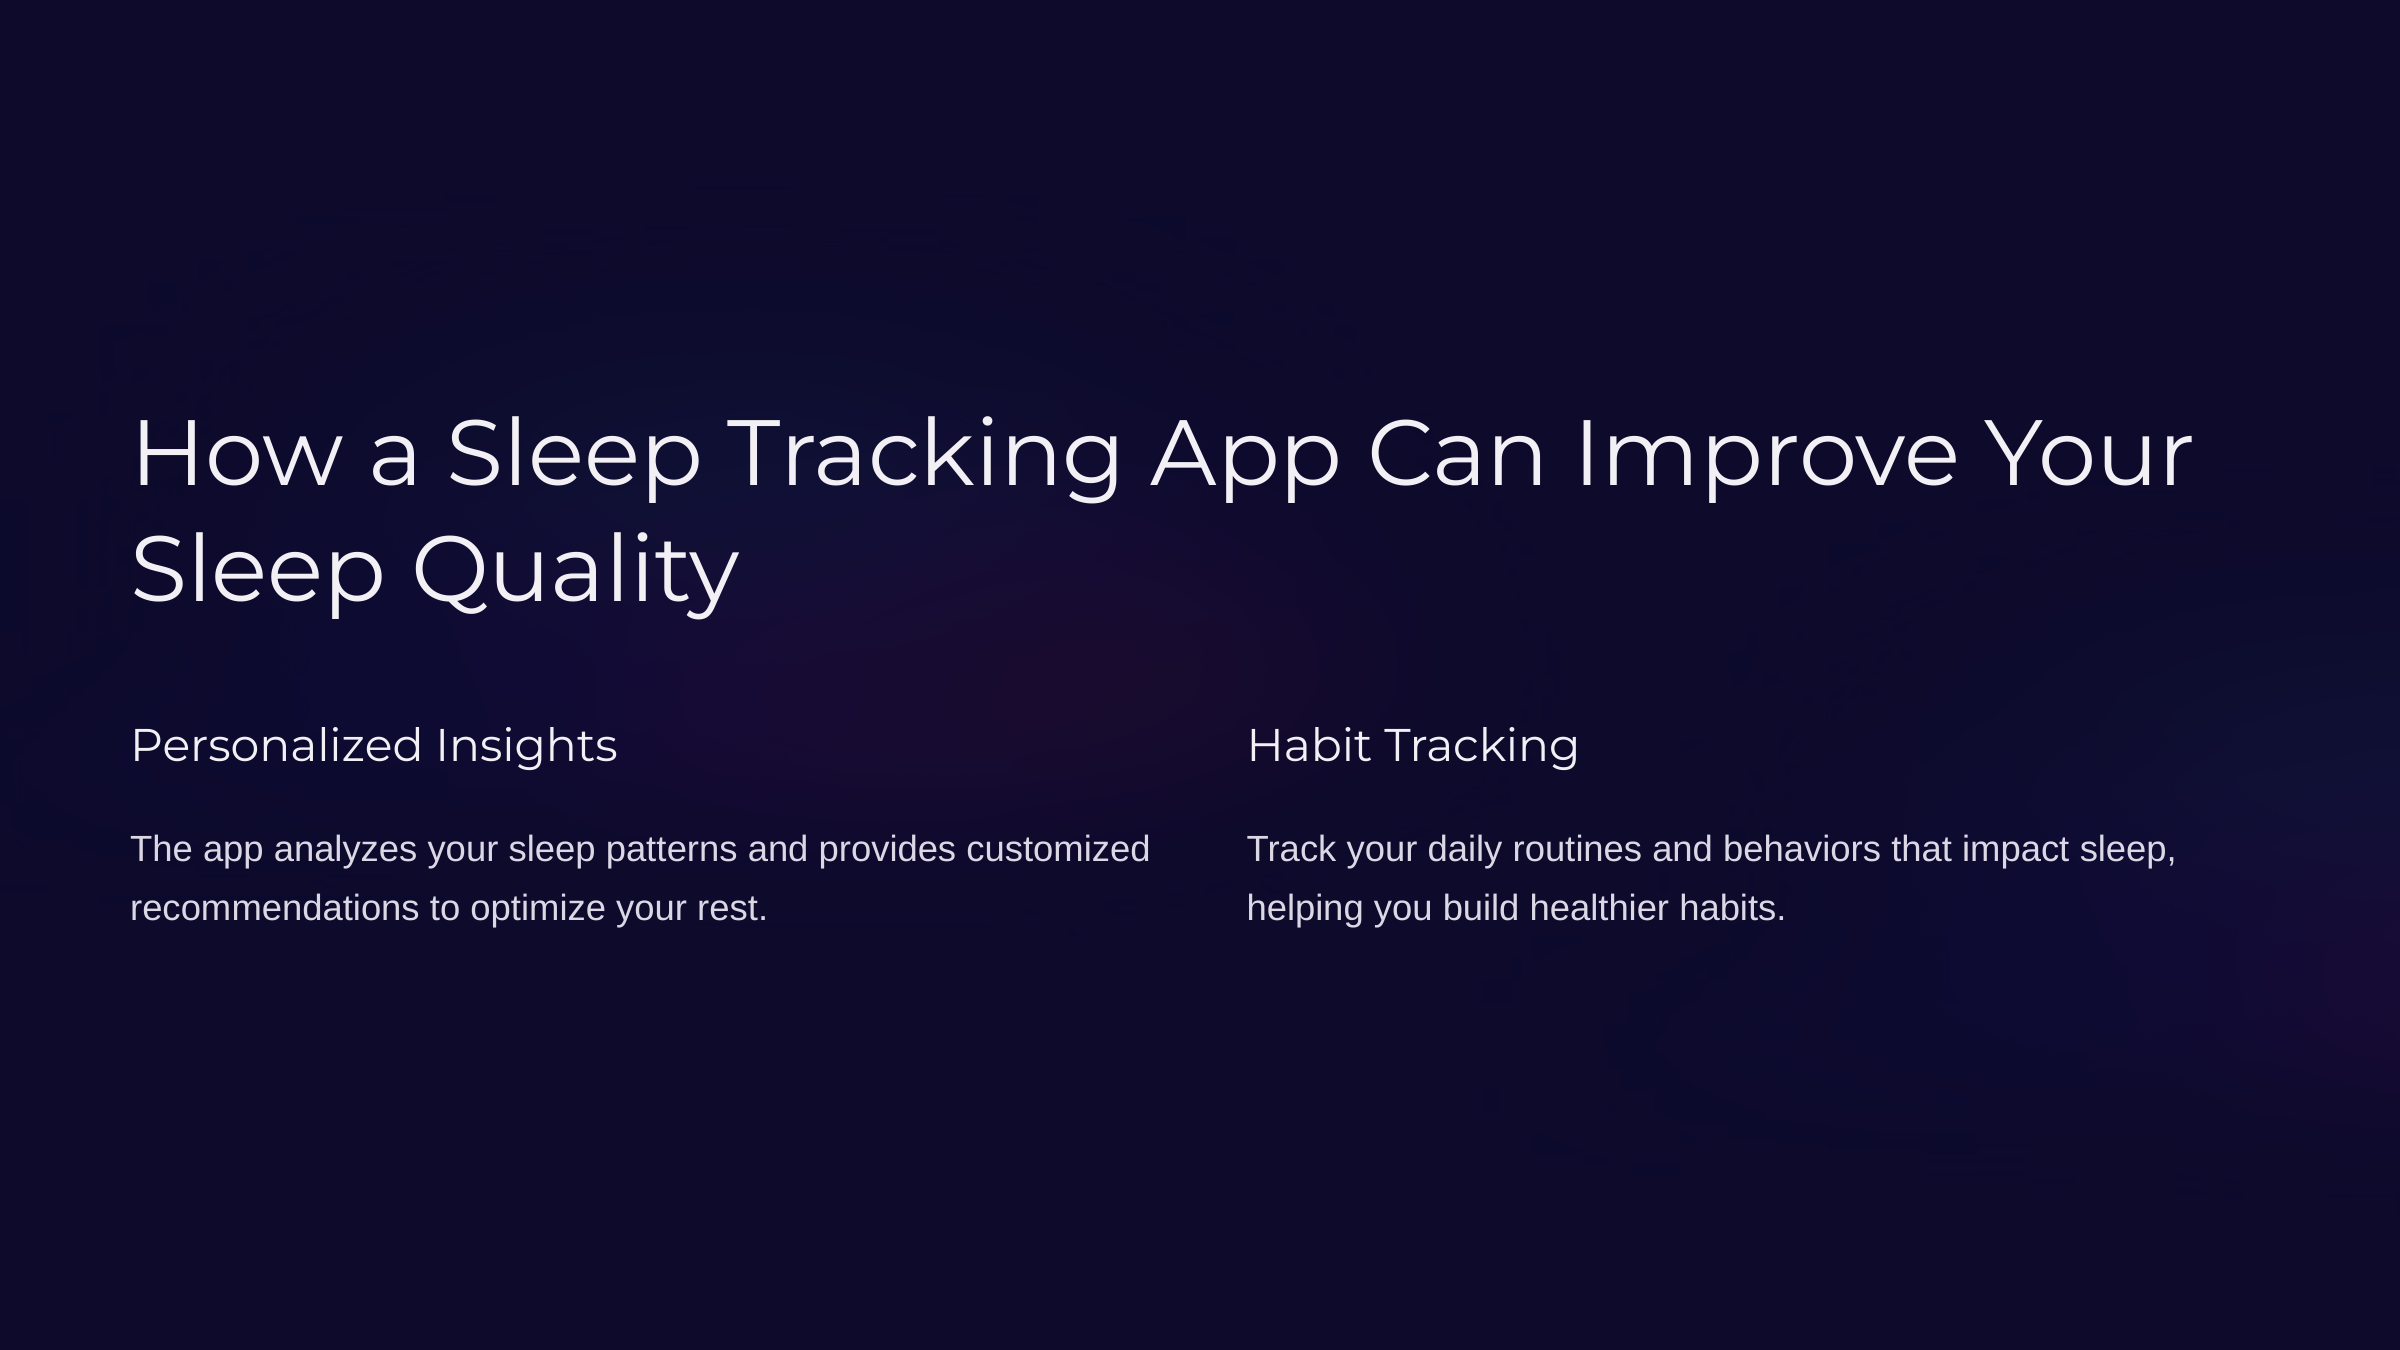

How a Sleep Tracking App Can Improve Your Sleep Quality
Personalized Insights
Habit Tracking
The app analyzes your sleep patterns and provides customized recommendations to optimize your rest.
Track your daily routines and behaviors that impact sleep, helping you build healthier habits.